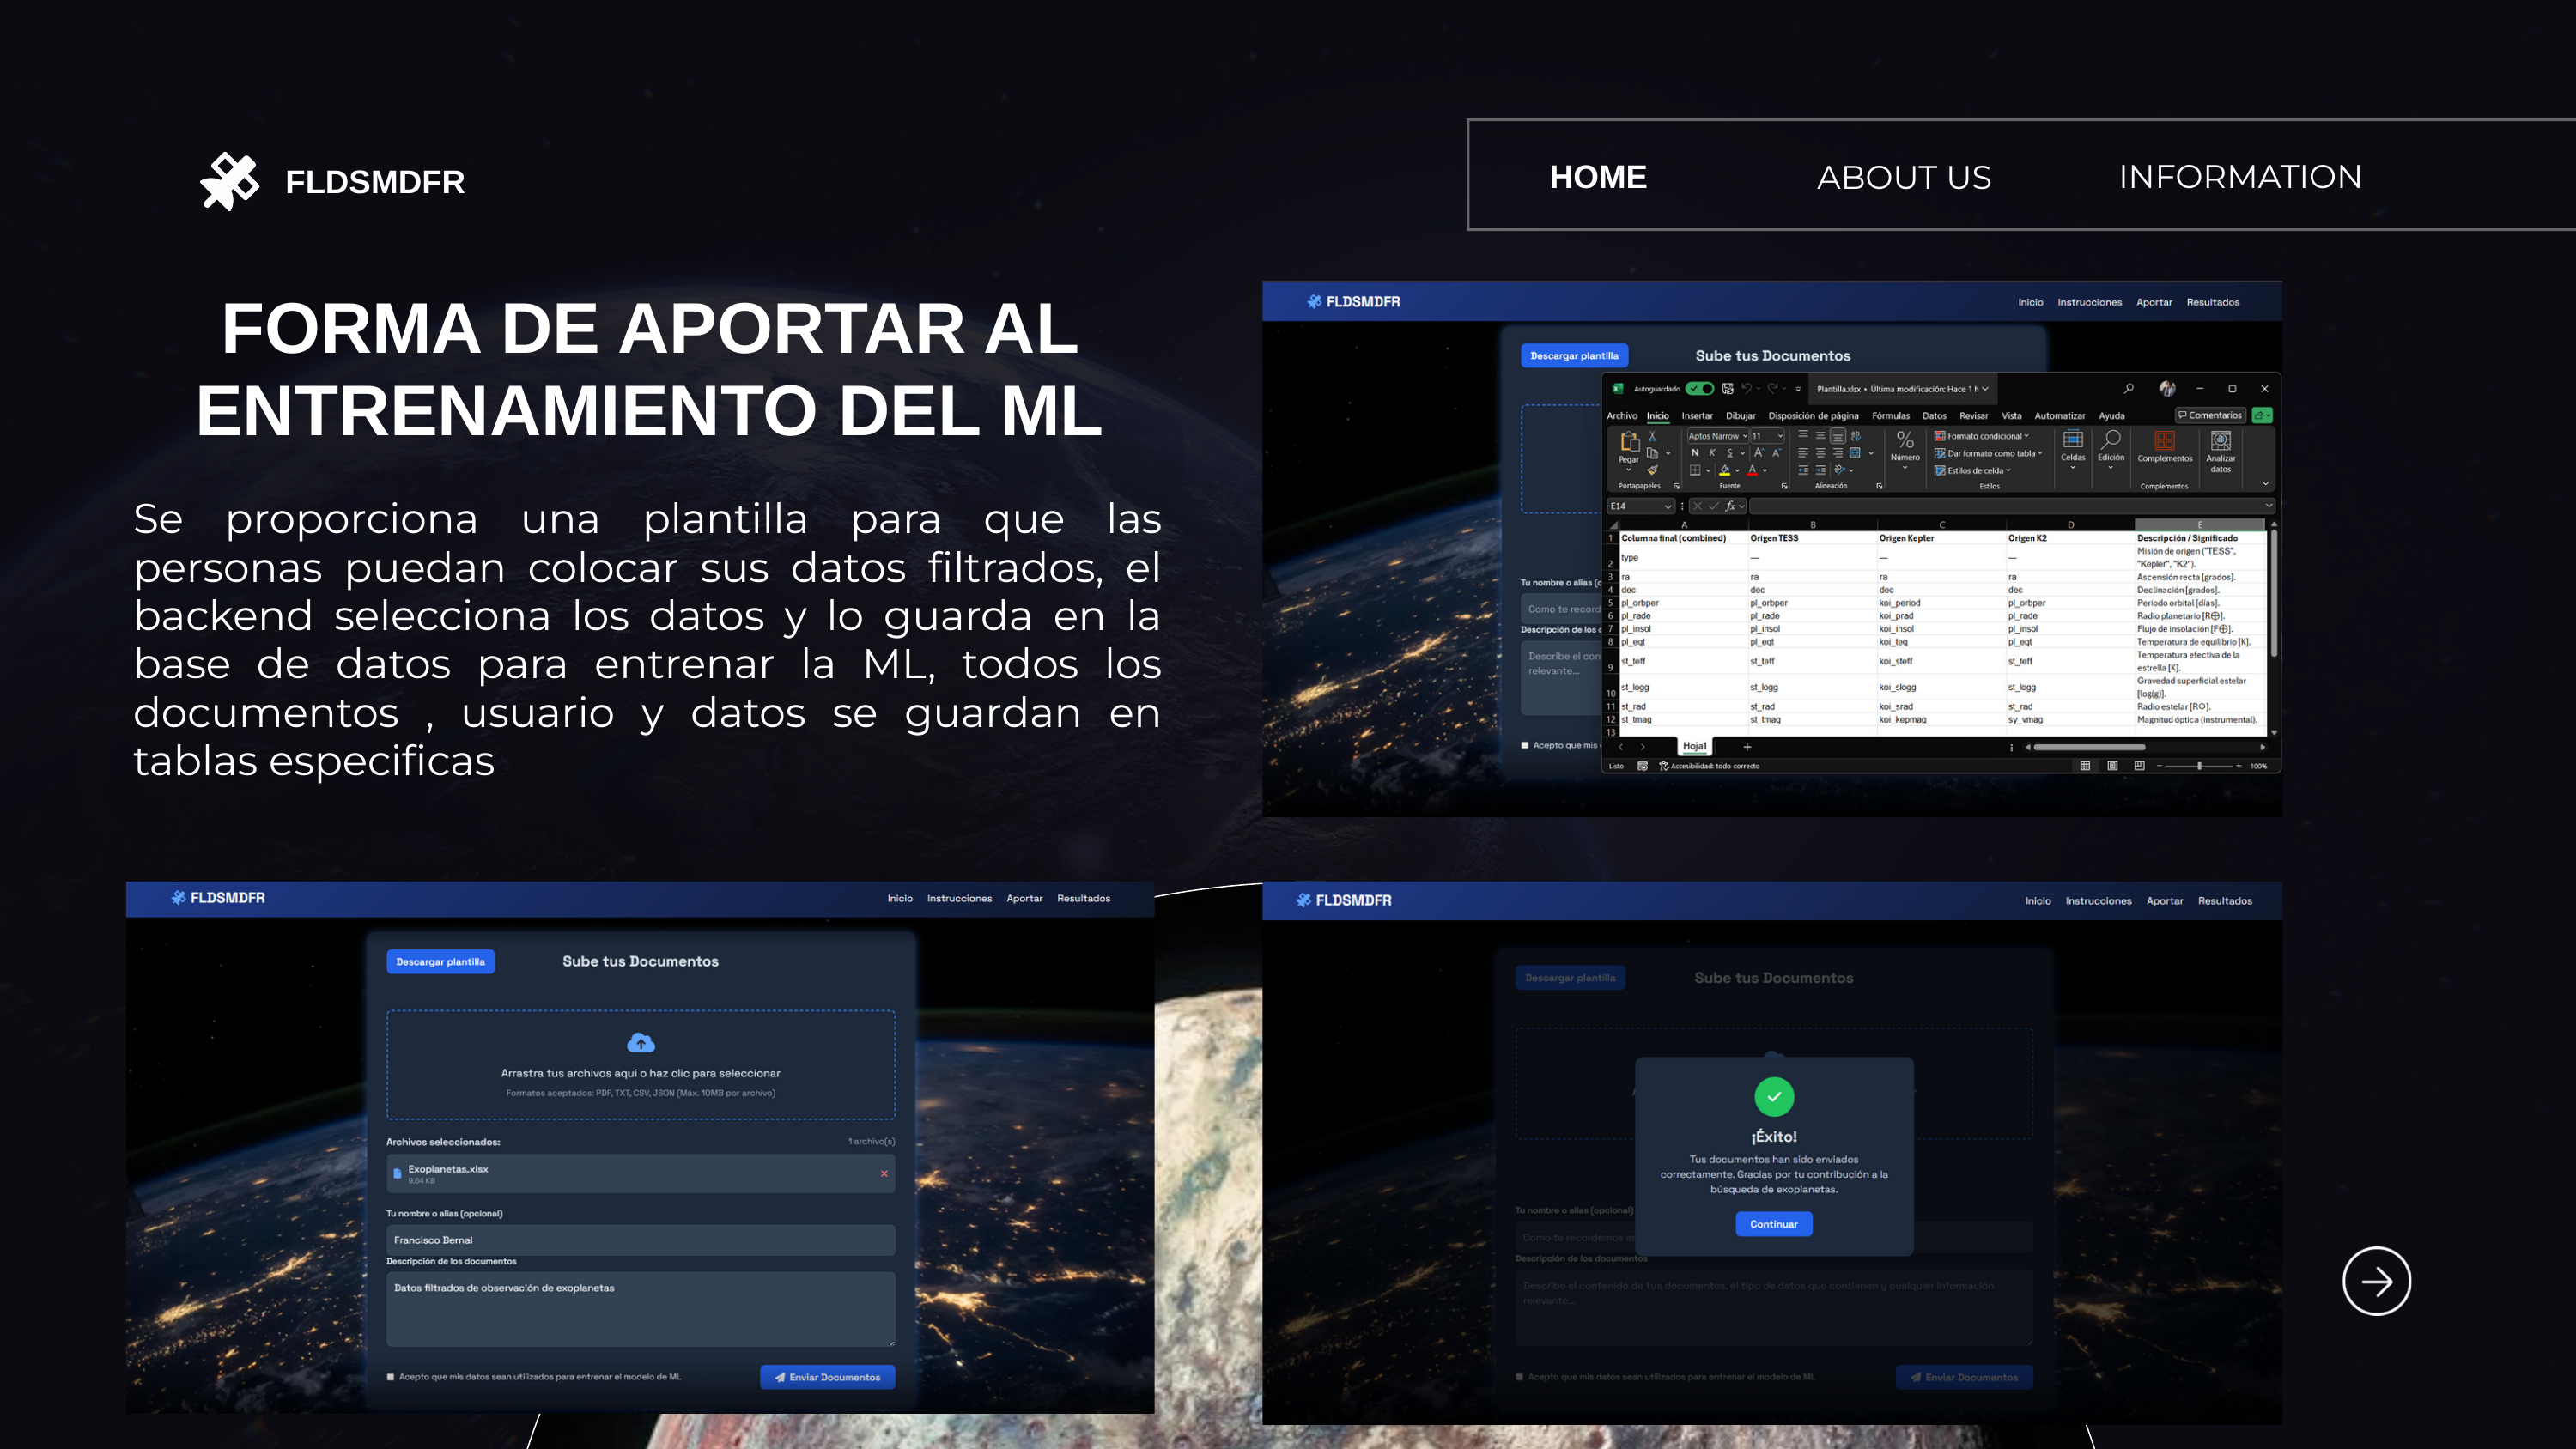

HOME
INFORMATION
ABOUT US
FLDSMDFR

FORMA DE APORTAR AL ENTRENAMIENTO DEL ML
Se proporciona una plantilla para que las personas puedan colocar sus datos filtrados, el backend selecciona los datos y lo guarda en la base de datos para entrenar la ML, todos los documentos , usuario y datos se guardan en tablas especificas